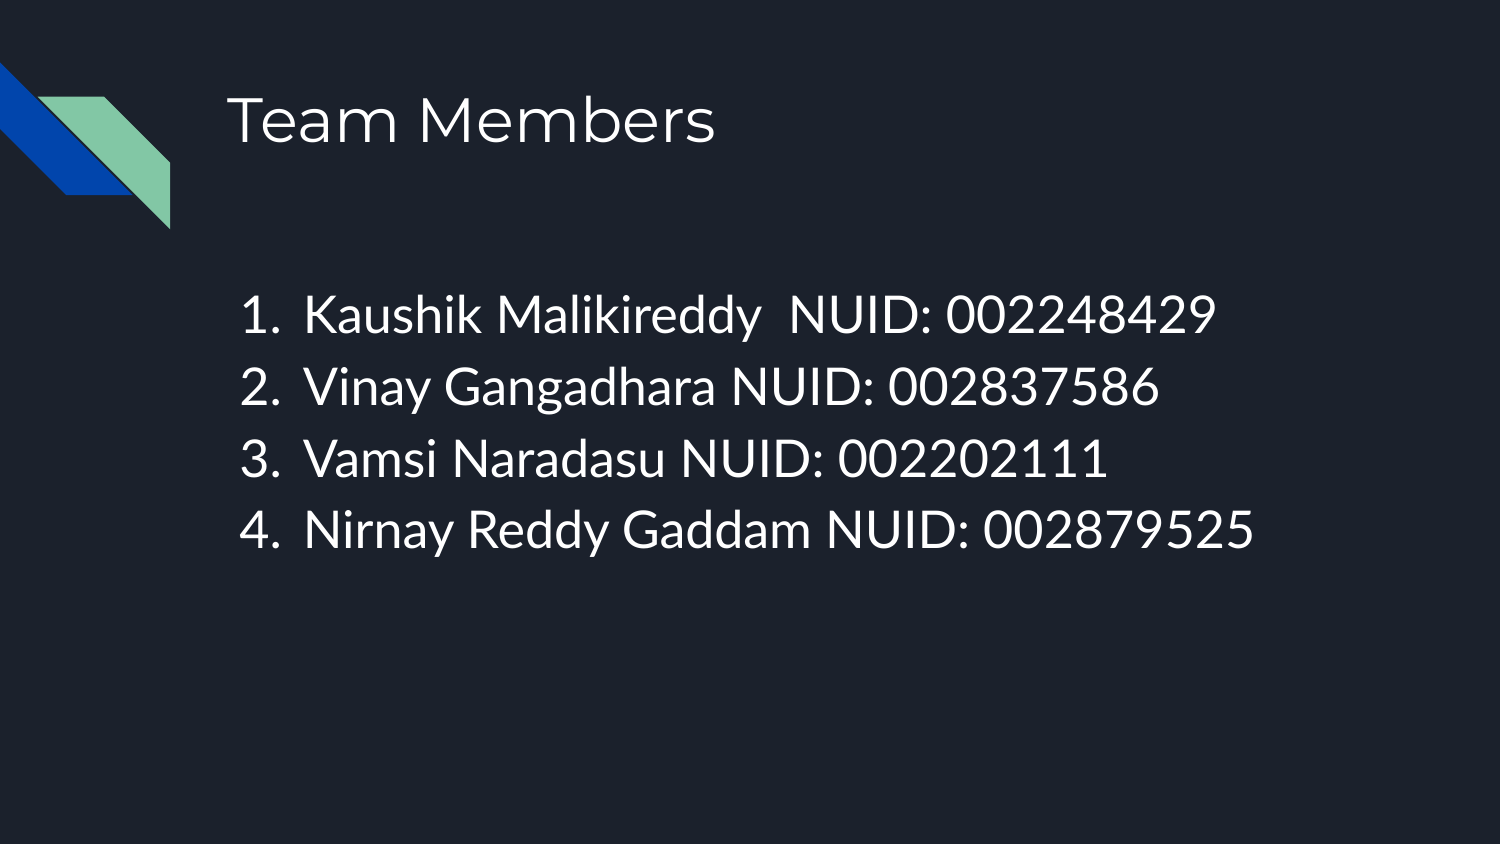

# Team Members
Kaushik Malikireddy  NUID: 002248429
Vinay Gangadhara NUID: 002837586
Vamsi Naradasu NUID: 002202111
Nirnay Reddy Gaddam NUID: 002879525